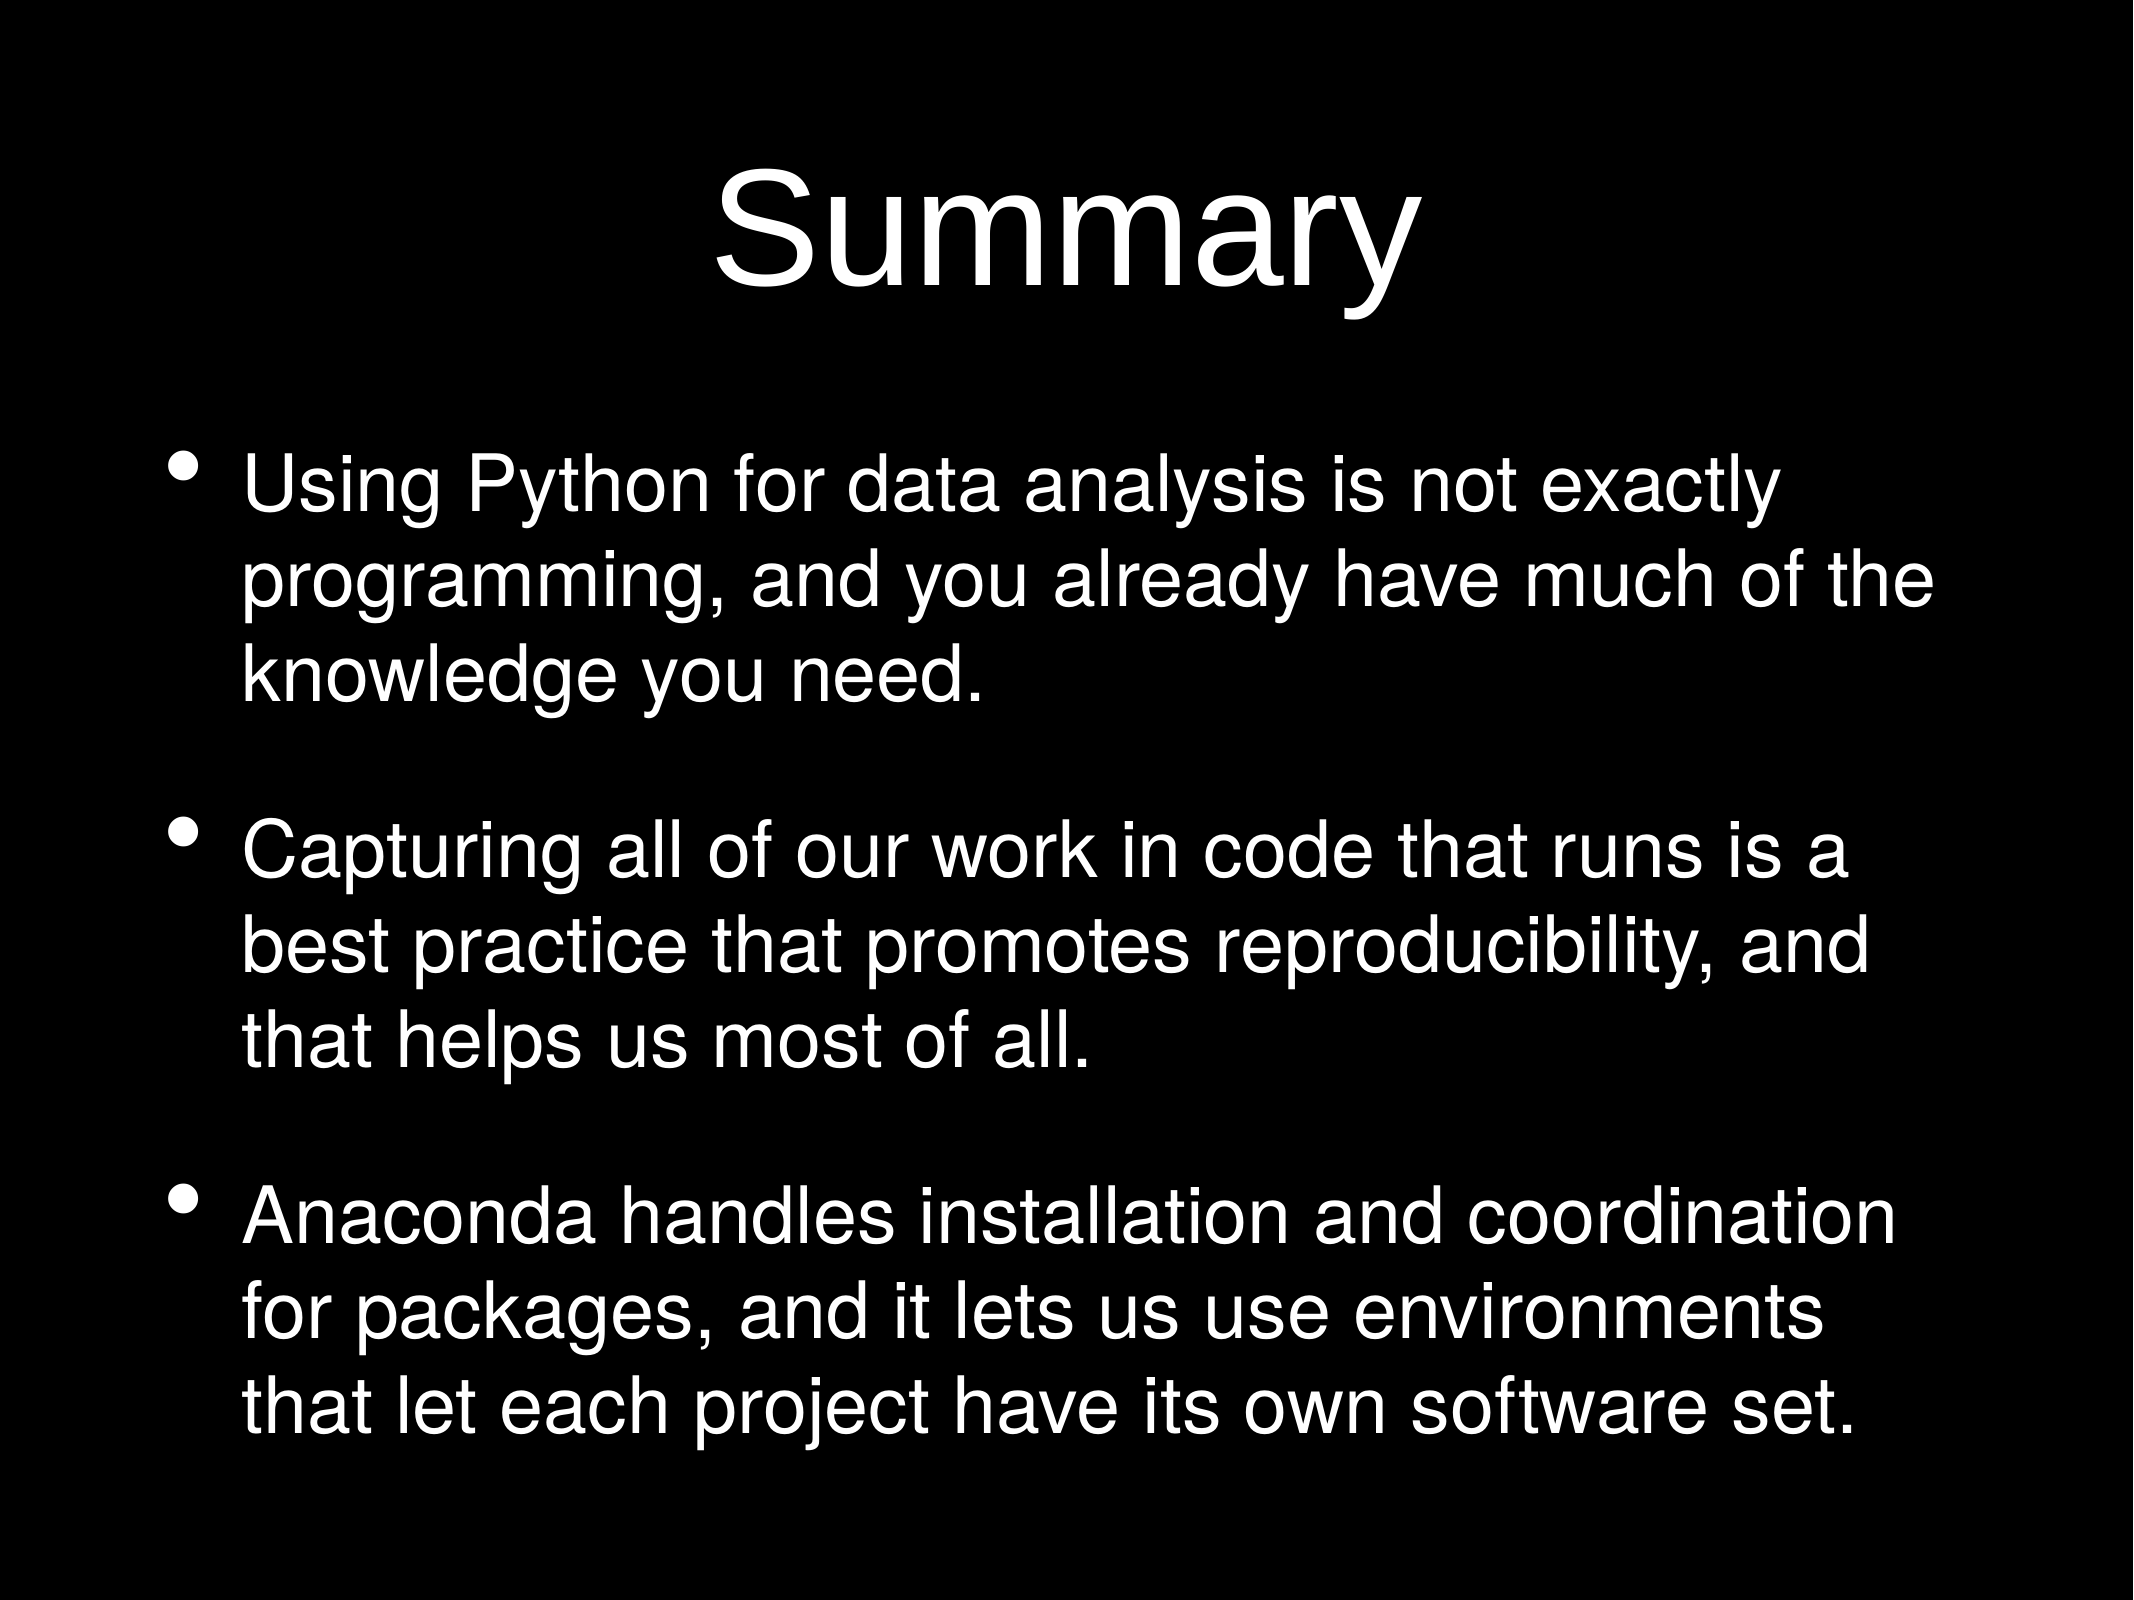

# Summary
Using Python for data analysis is not exactly programming, and you already have much of the knowledge you need.
Capturing all of our work in code that runs is a best practice that promotes reproducibility, and that helps us most of all.
Anaconda handles installation and coordination for packages, and it lets us use environments that let each project have its own software set.